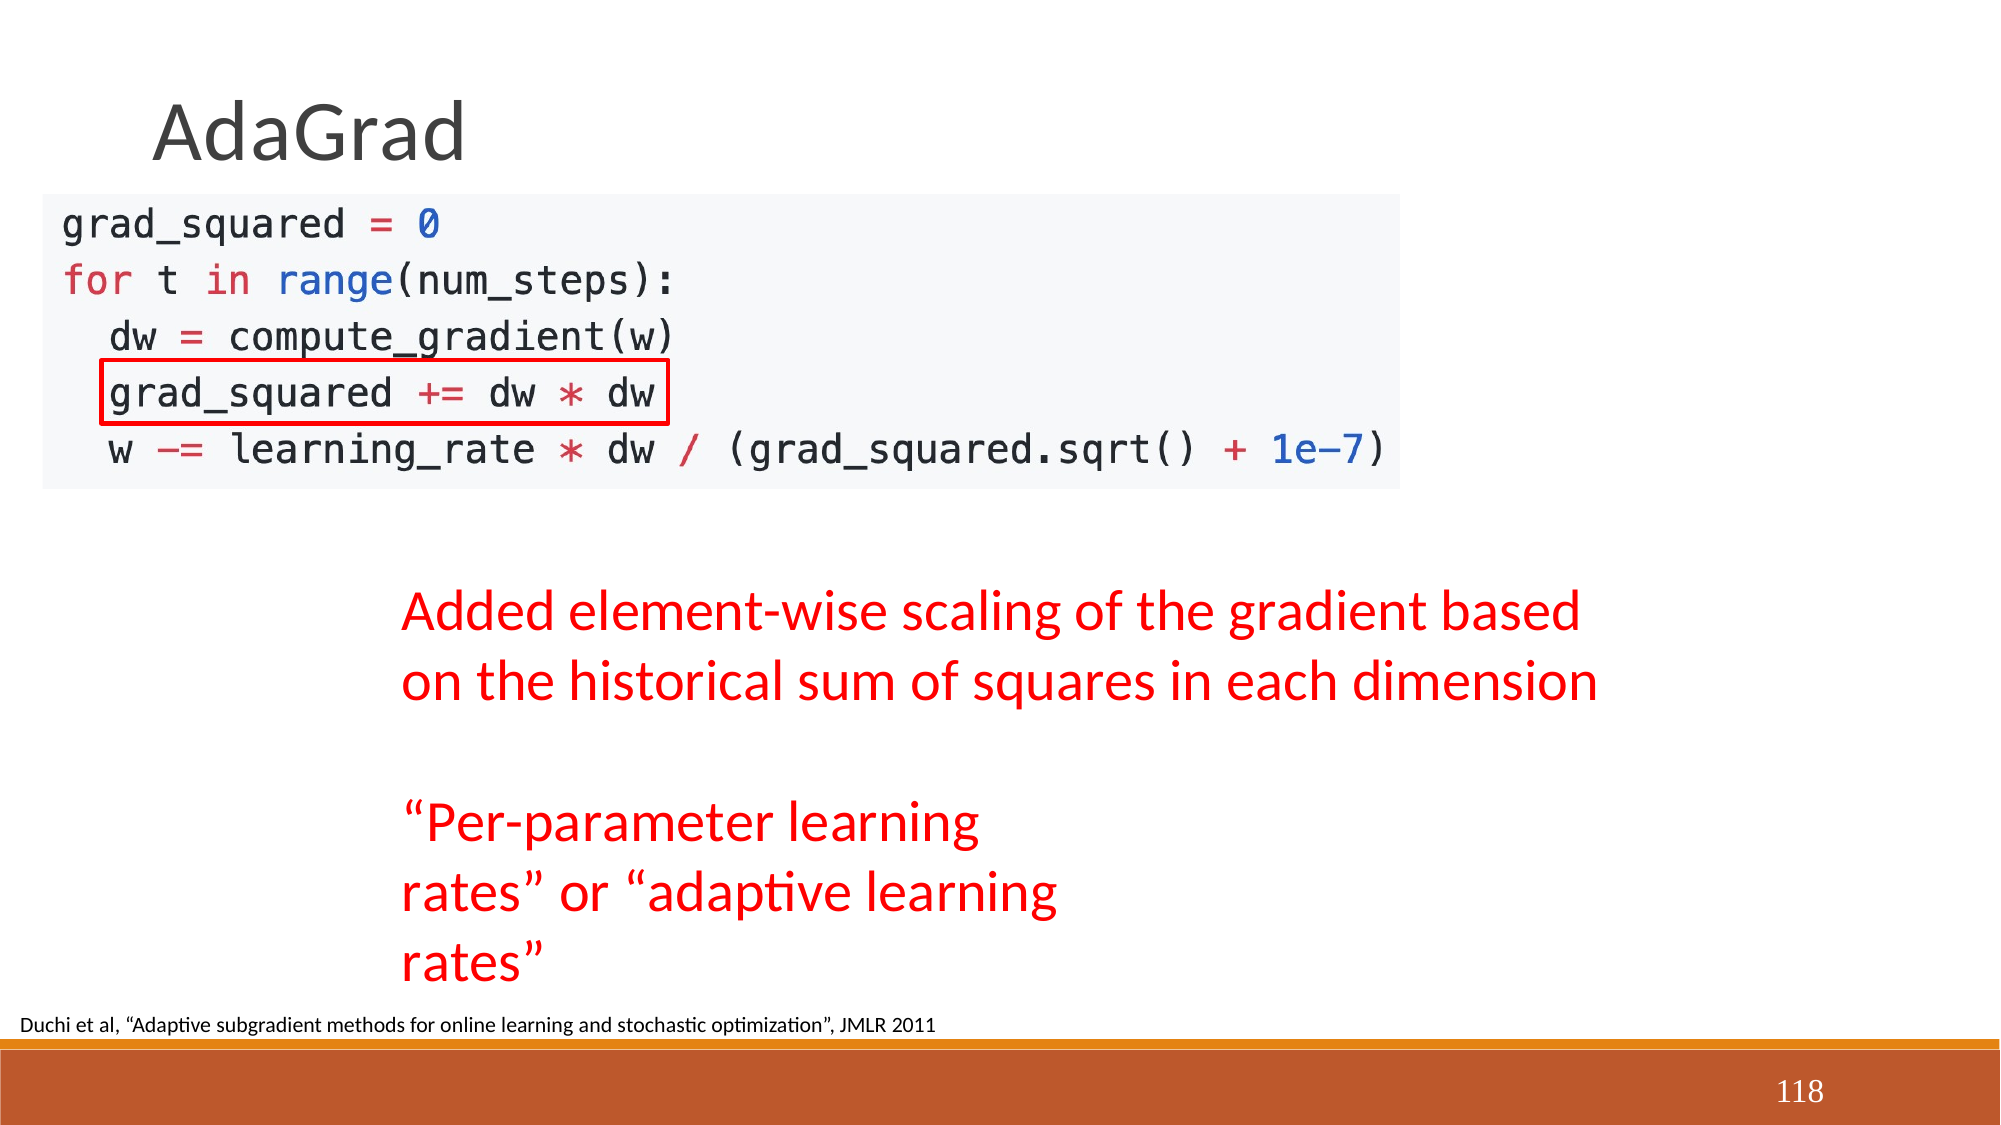

AdaGrad

Added element-wise scaling of the gradient based on the historical sum of squares in each dimension

“Per-parameter learning rates” or “adaptive learning rates”
Duchi et al, “Adaptive subgradient methods for online learning and stochastic optimization”, JMLR 2011
118